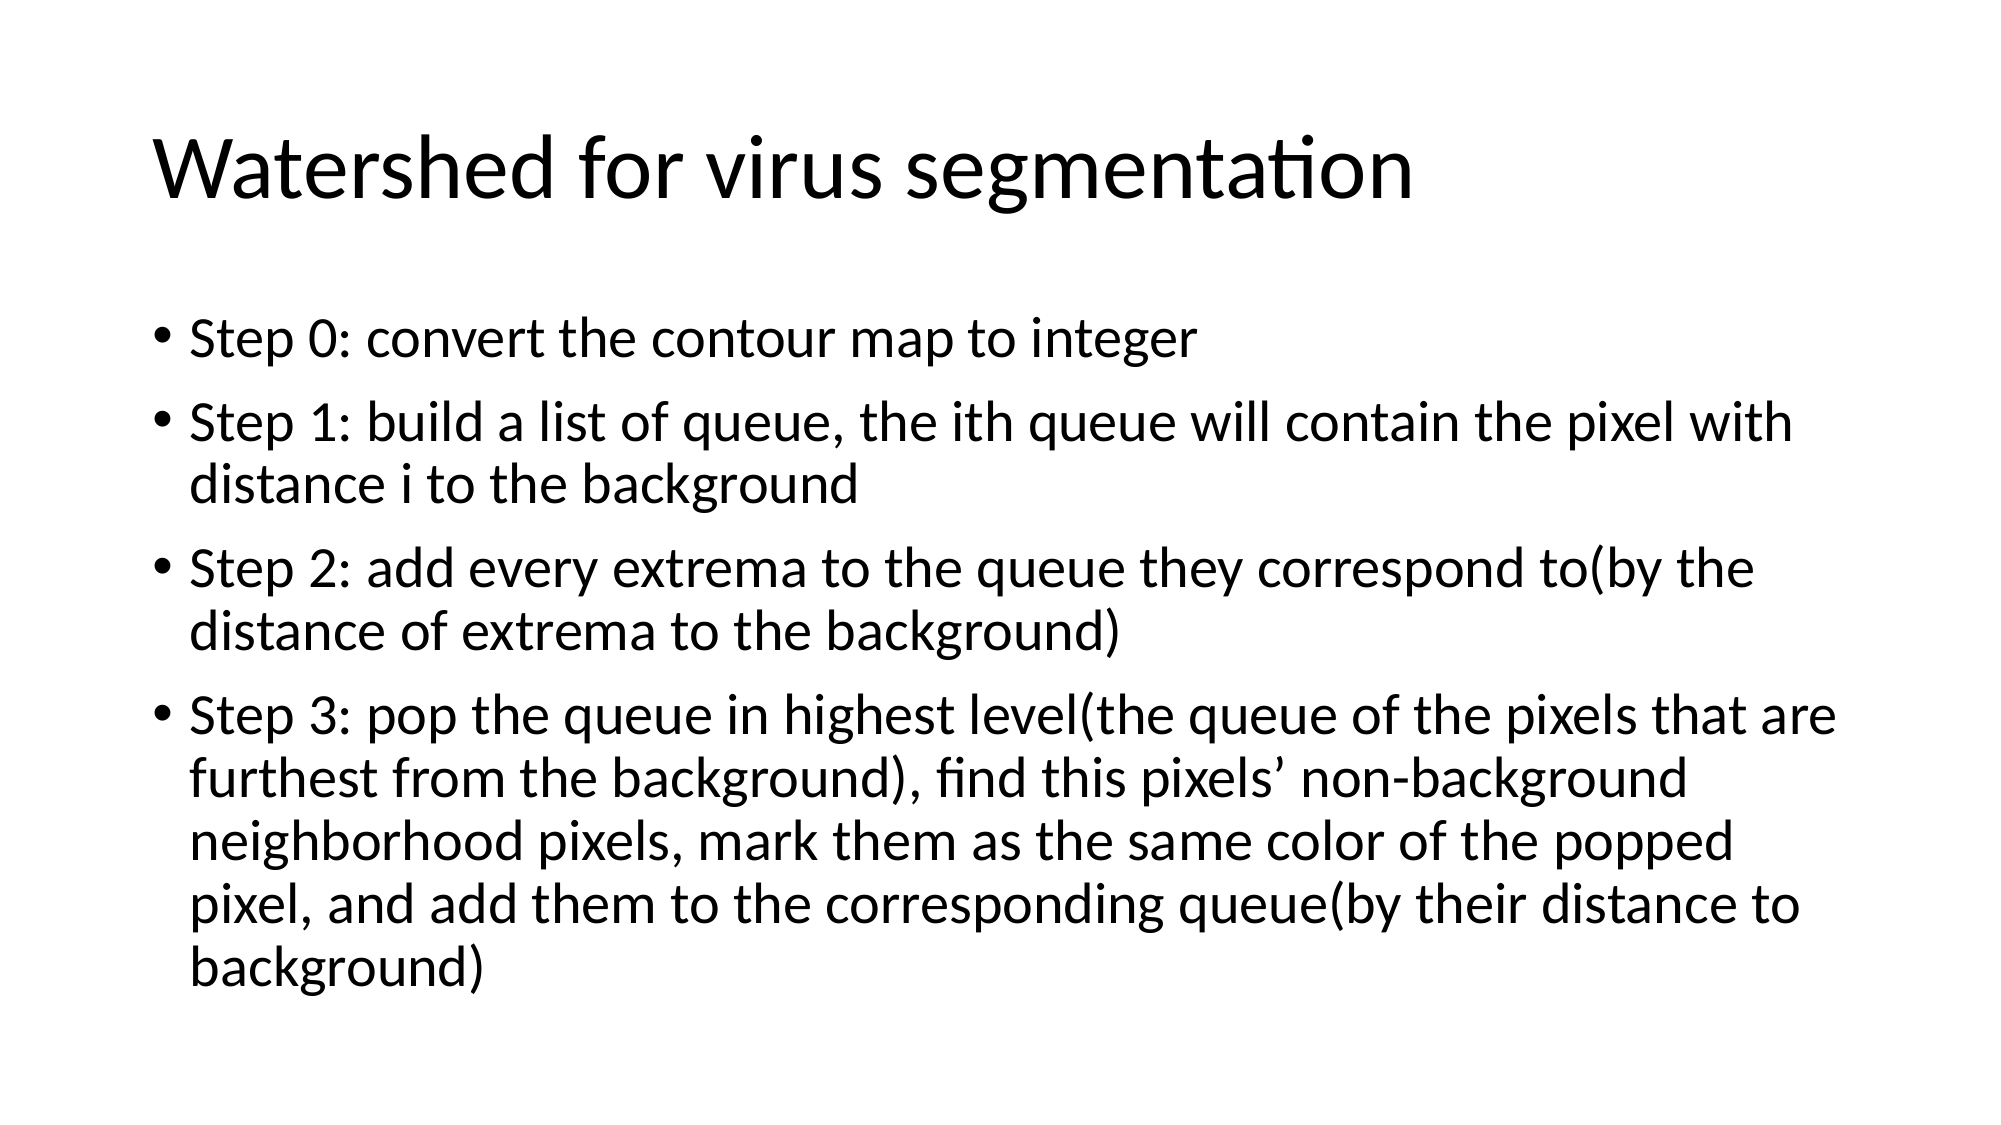

# Watershed for virus segmentation
Step 0: convert the contour map to integer
Step 1: build a list of queue, the ith queue will contain the pixel with distance i to the background
Step 2: add every extrema to the queue they correspond to(by the distance of extrema to the background)
Step 3: pop the queue in highest level(the queue of the pixels that are furthest from the background), find this pixels’ non-background neighborhood pixels, mark them as the same color of the popped pixel, and add them to the corresponding queue(by their distance to background)